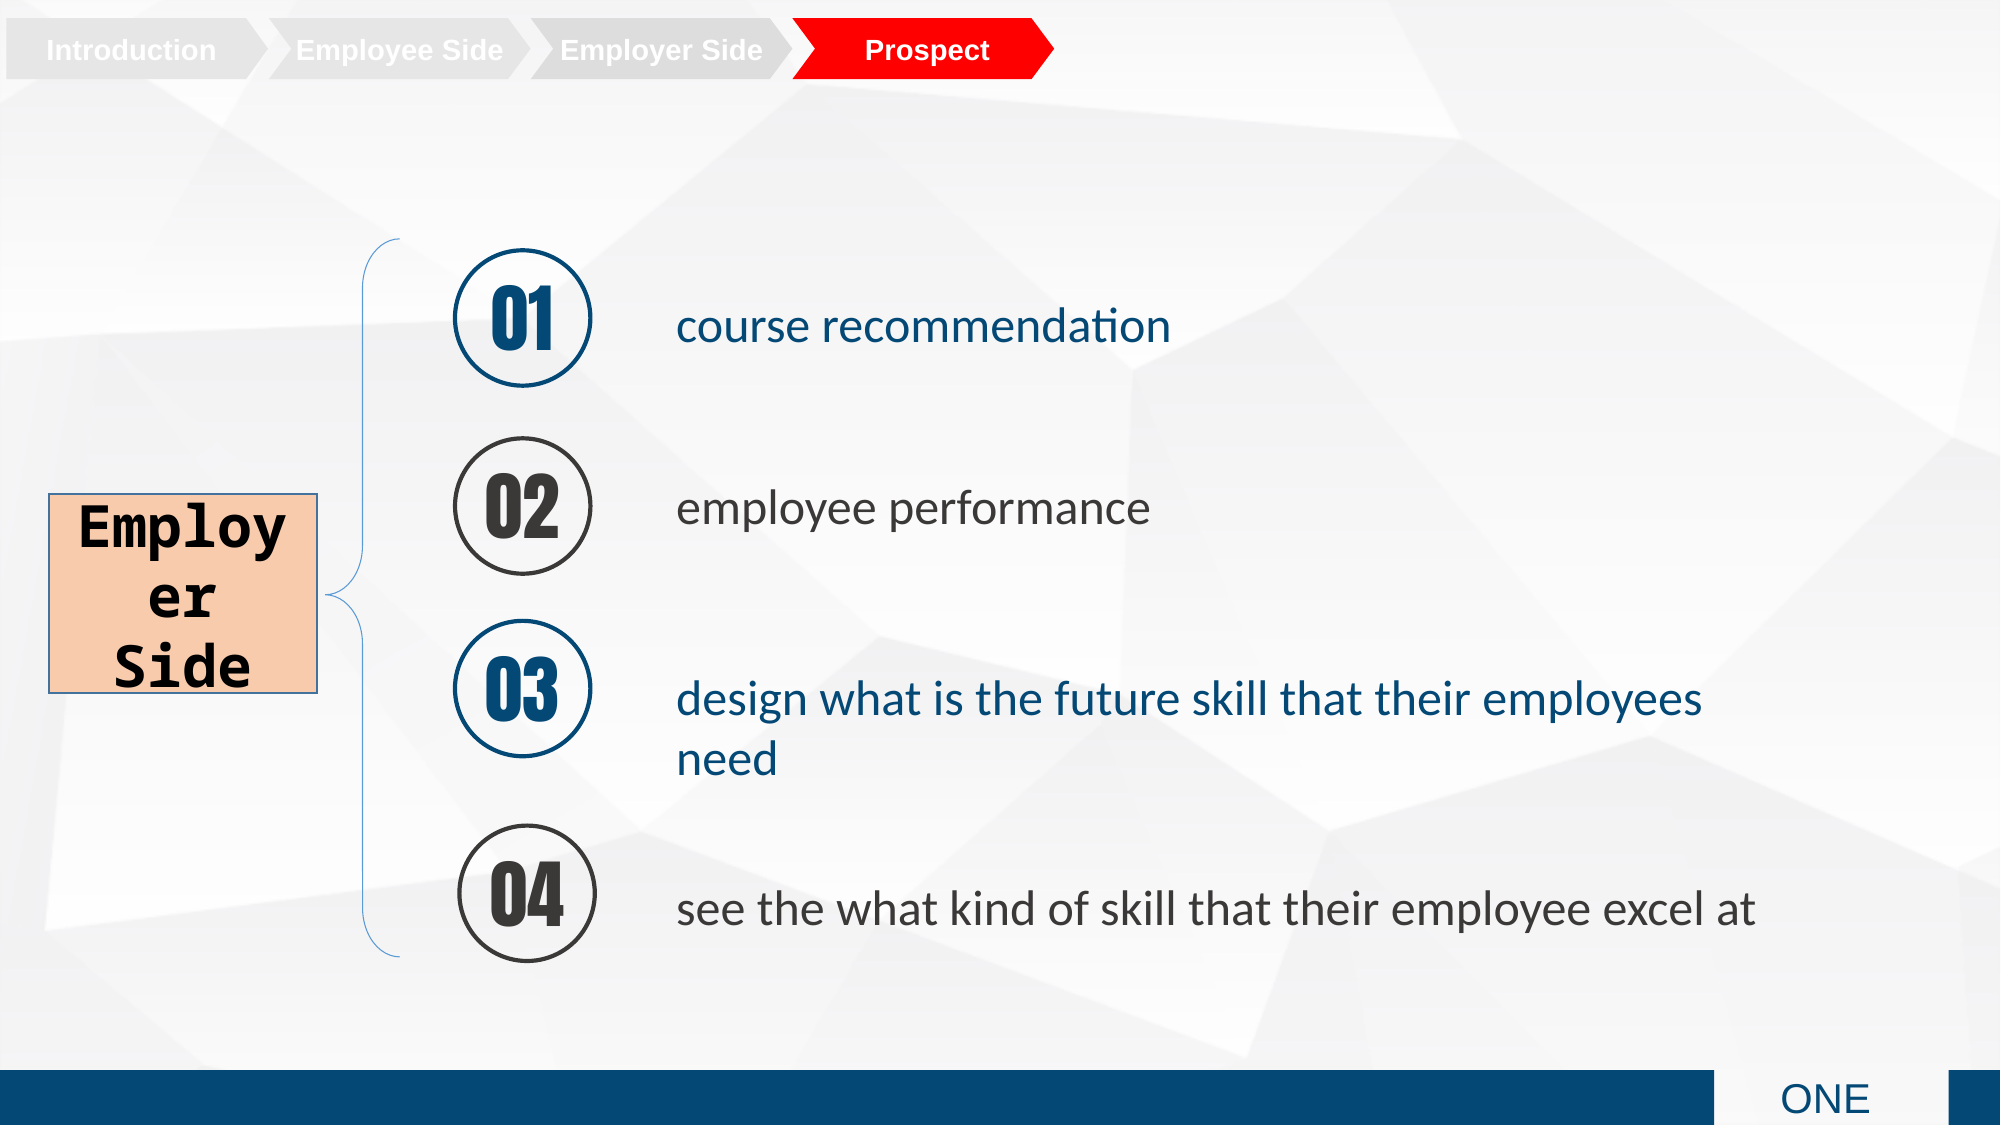

Introduction
Employee Side
Employer Side
 Prospect

01
course recommendation

02
employee performance
Employer
Side

03
design what is the future skill that their employees need

04
see the what kind of skill that their employee excel at
ONE PIECE